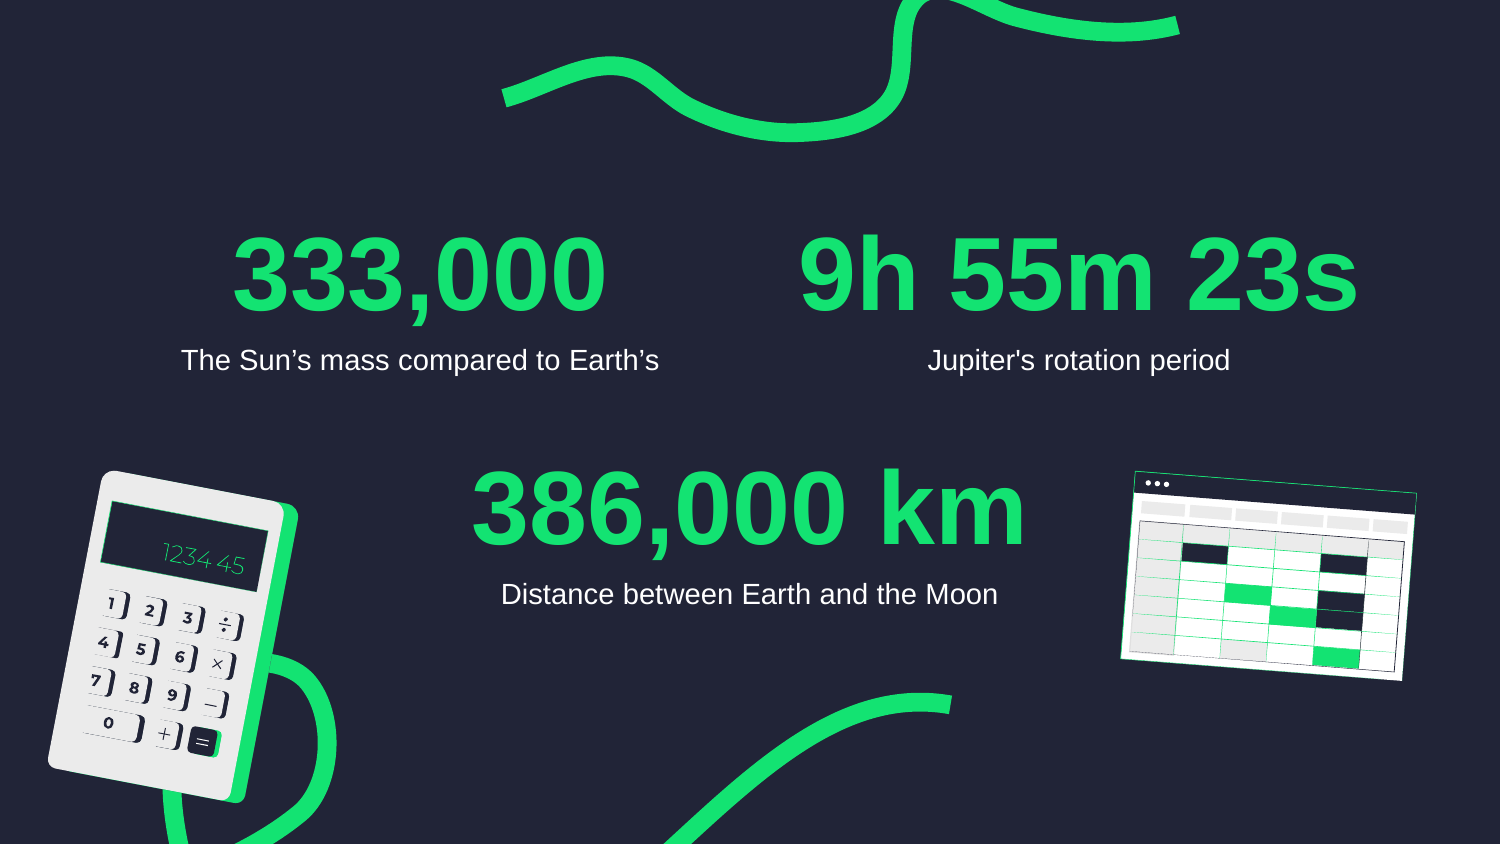

9h 55m 23s
# 333,000
Jupiter's rotation period
The Sun’s mass compared to Earth’s
386,000 km

Distance between Earth and the Moon